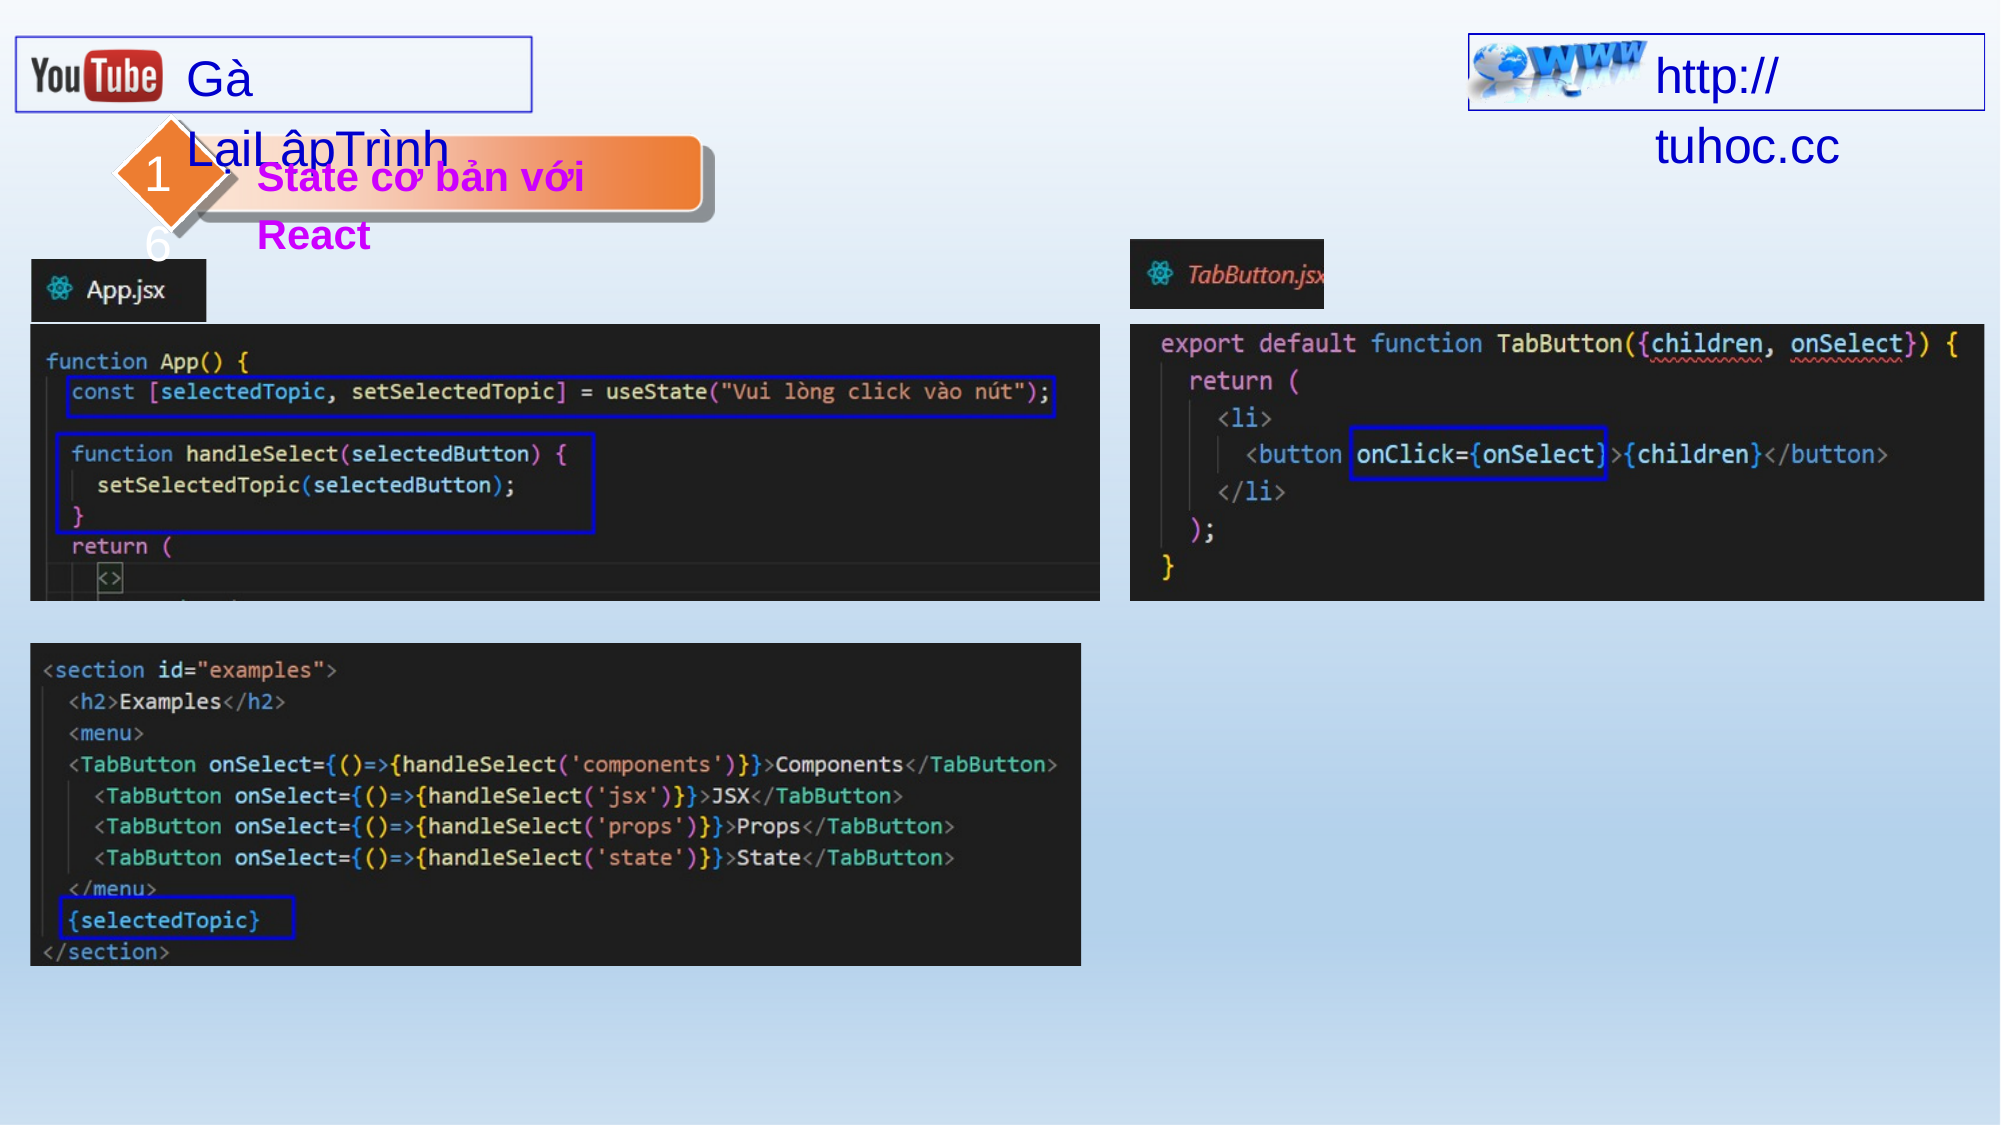

http:// tuhoc.cc

Gà LạiLậpTrình

16
State cơ bản với React